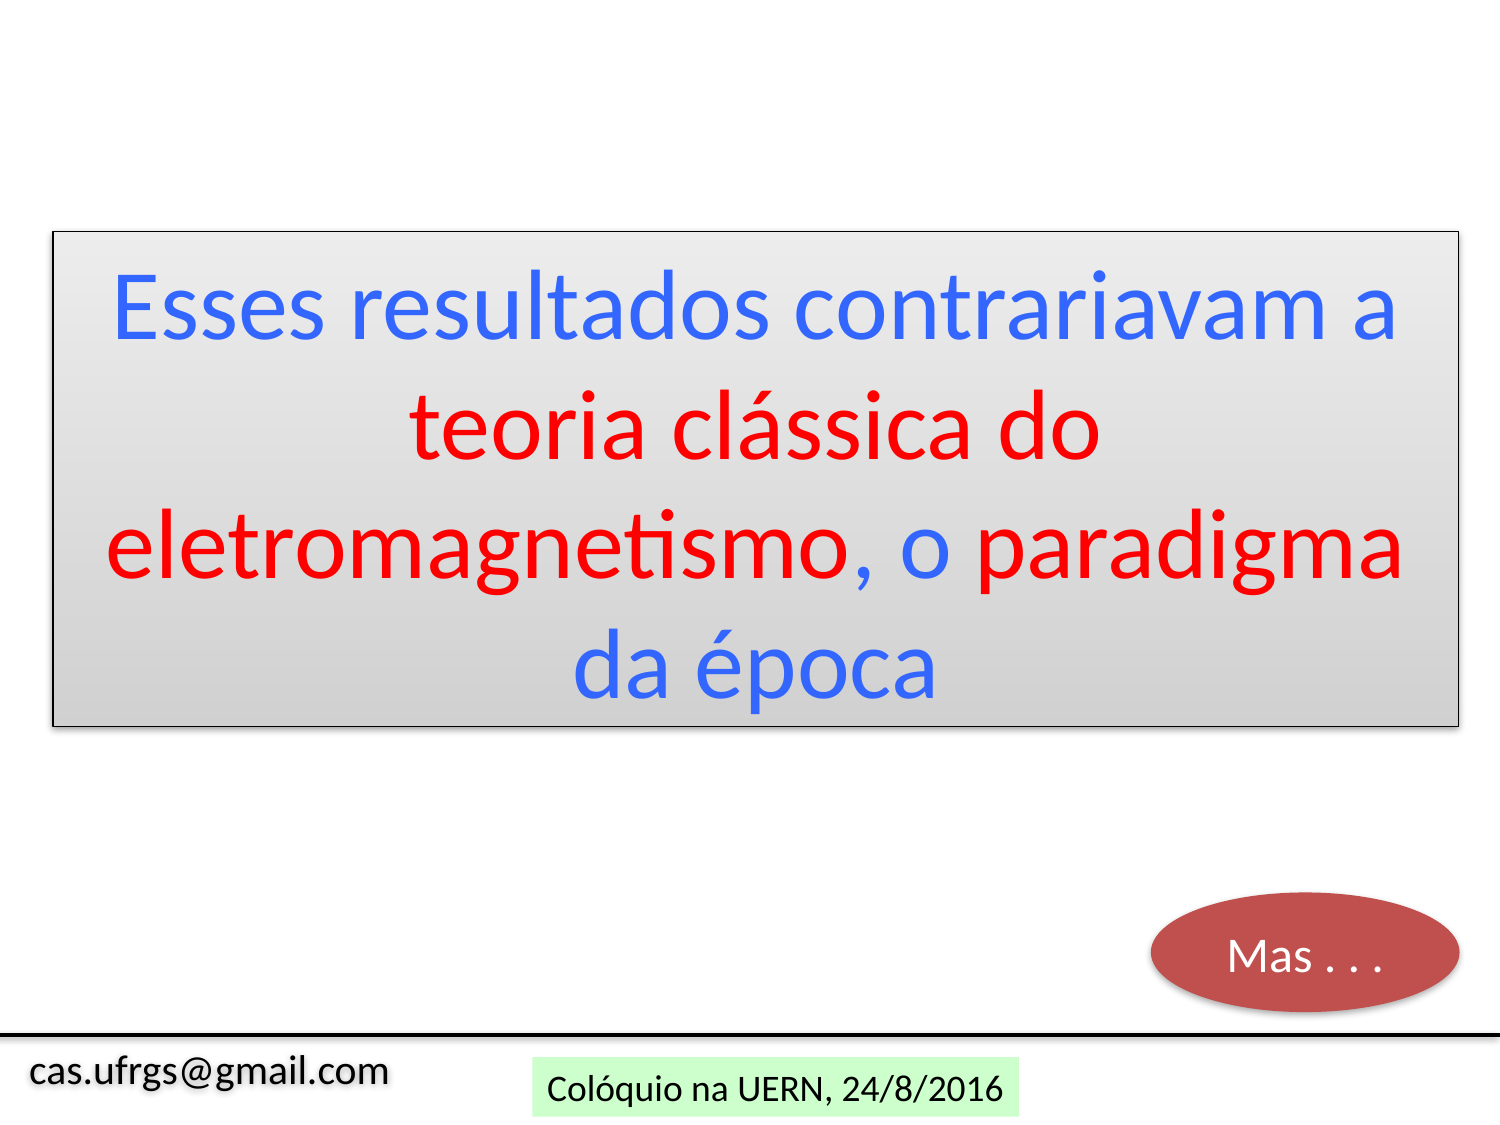

Esses resultados contrariavam a teoria clássica do eletromagnetismo, o paradigma da época
Mas . . .
cas.ufrgs@gmail.com